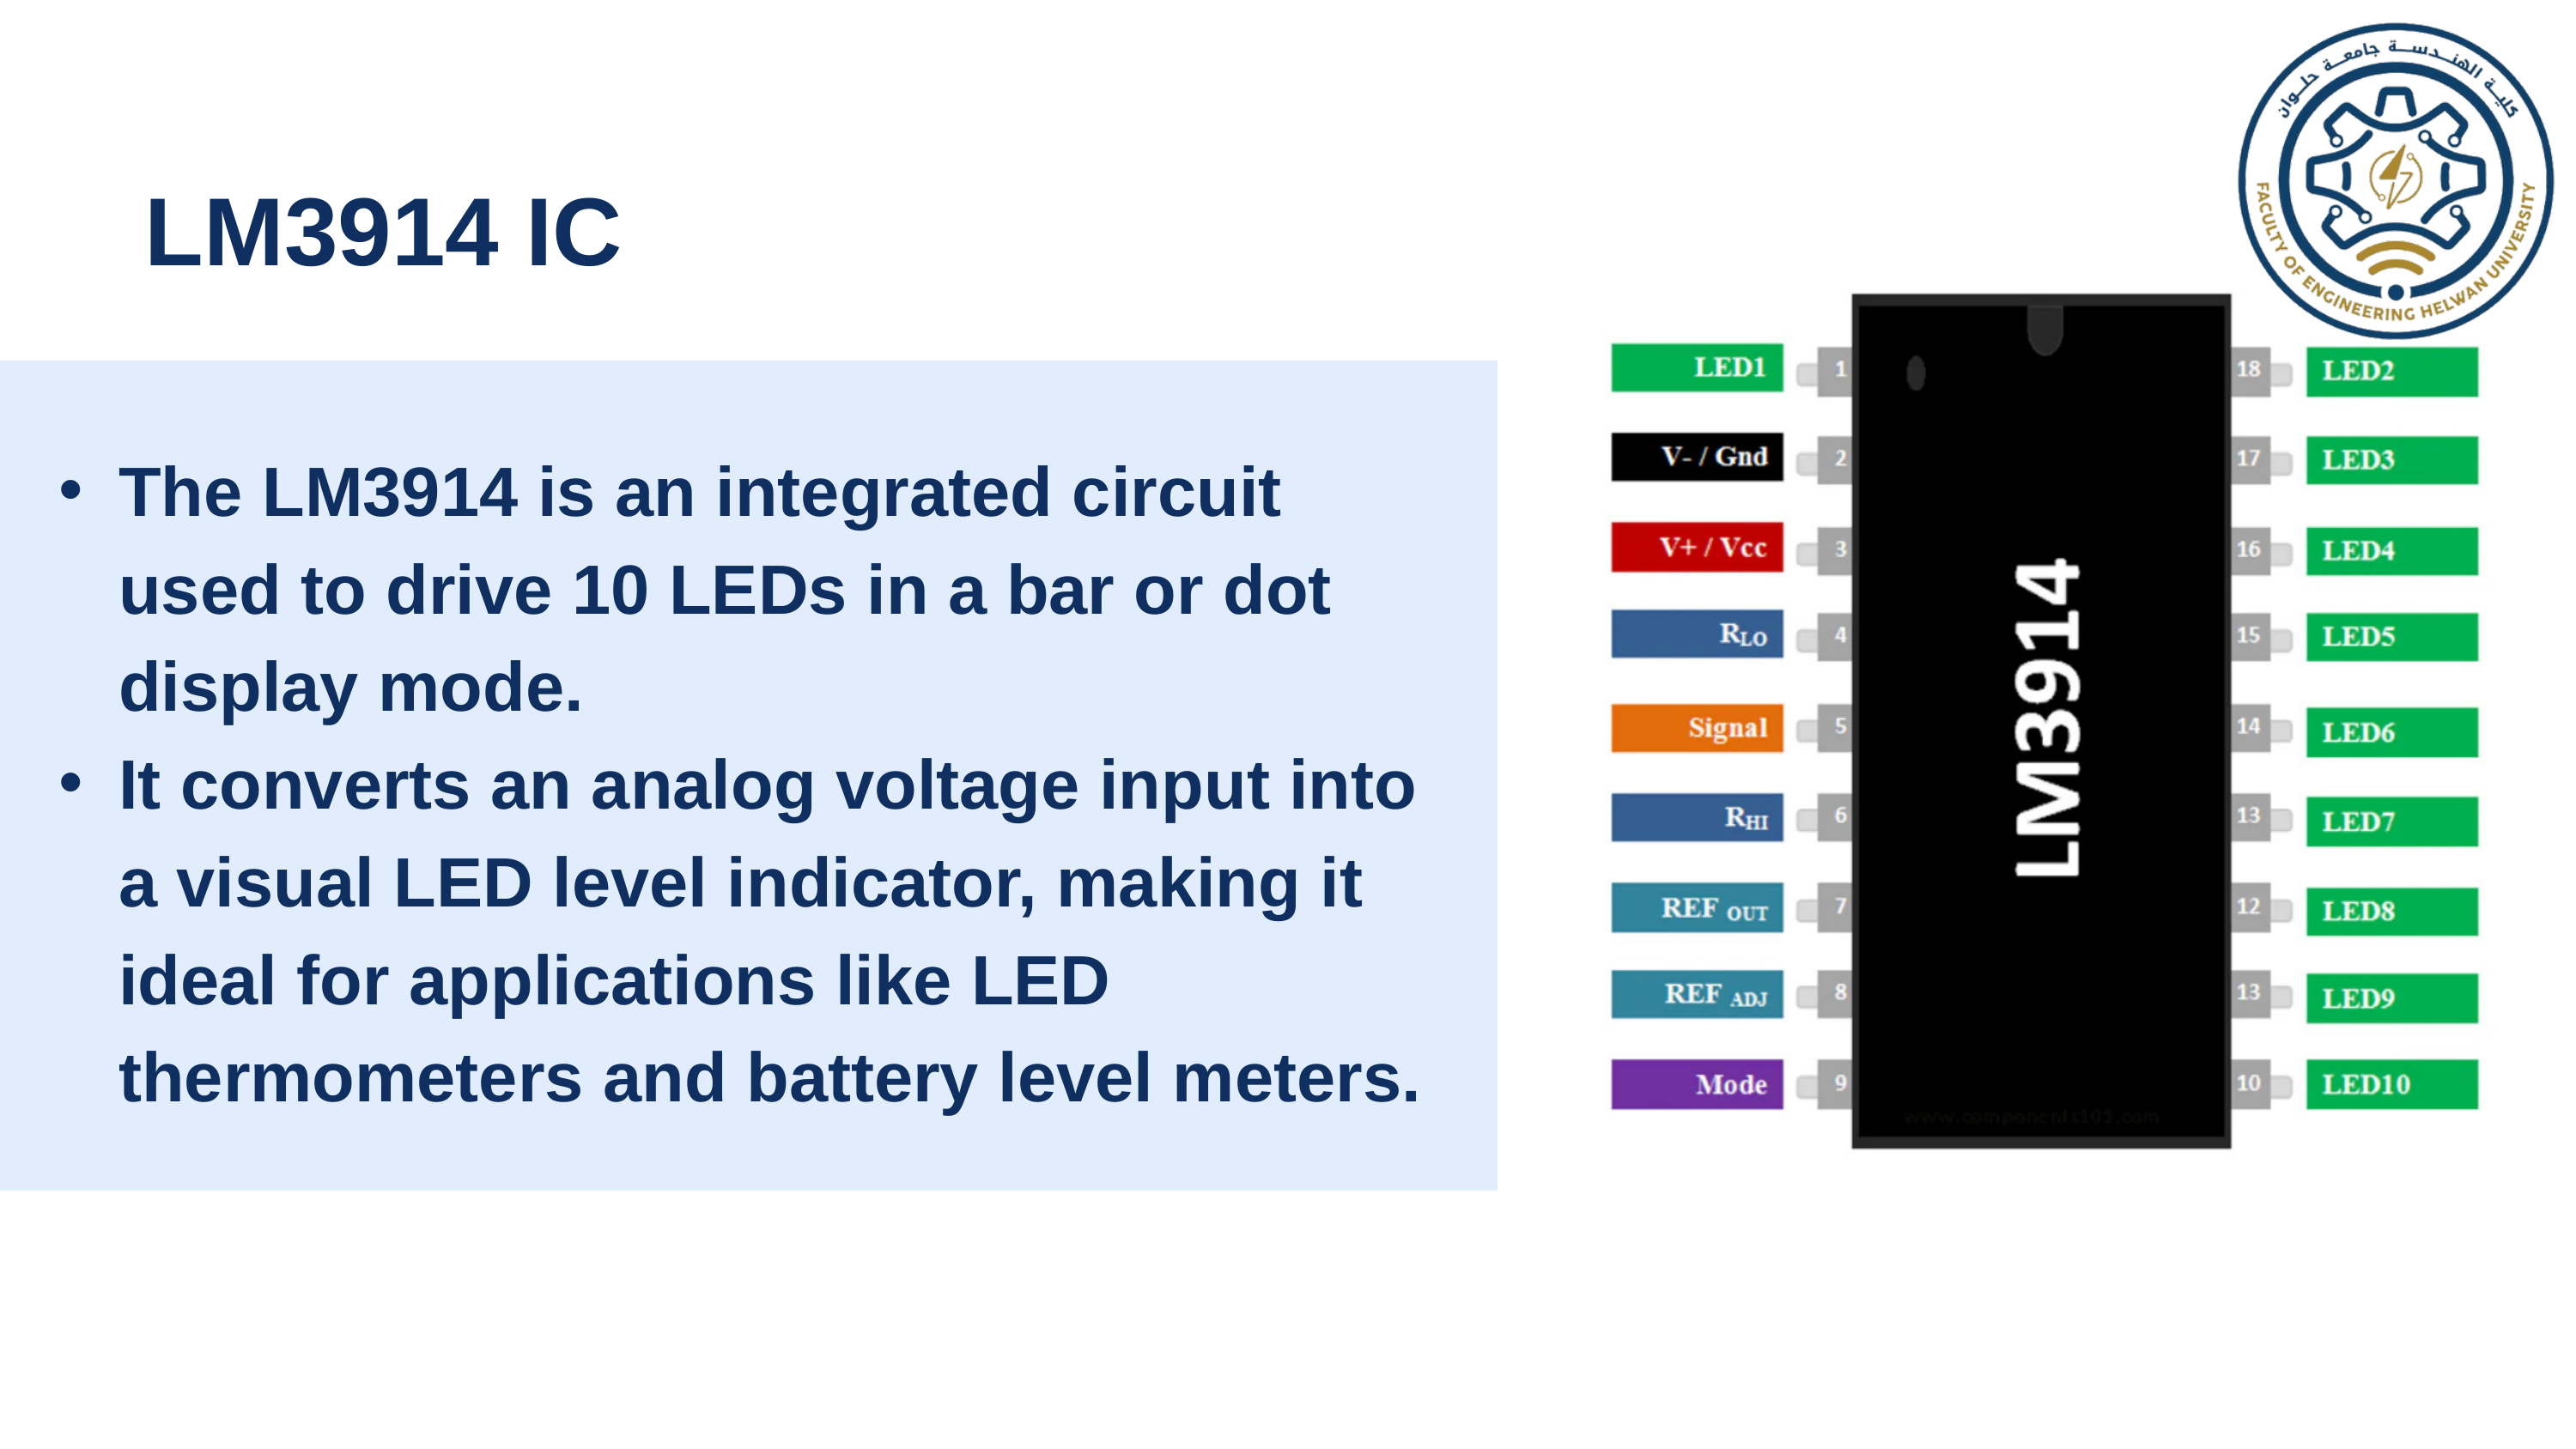

LM3914 IC

The LM3914 is an integrated circuit used to drive 10 LEDs in a bar or dot display mode.
It converts an analog voltage input into a visual LED level indicator, making it ideal for applications like LED thermometers and battery level meters.